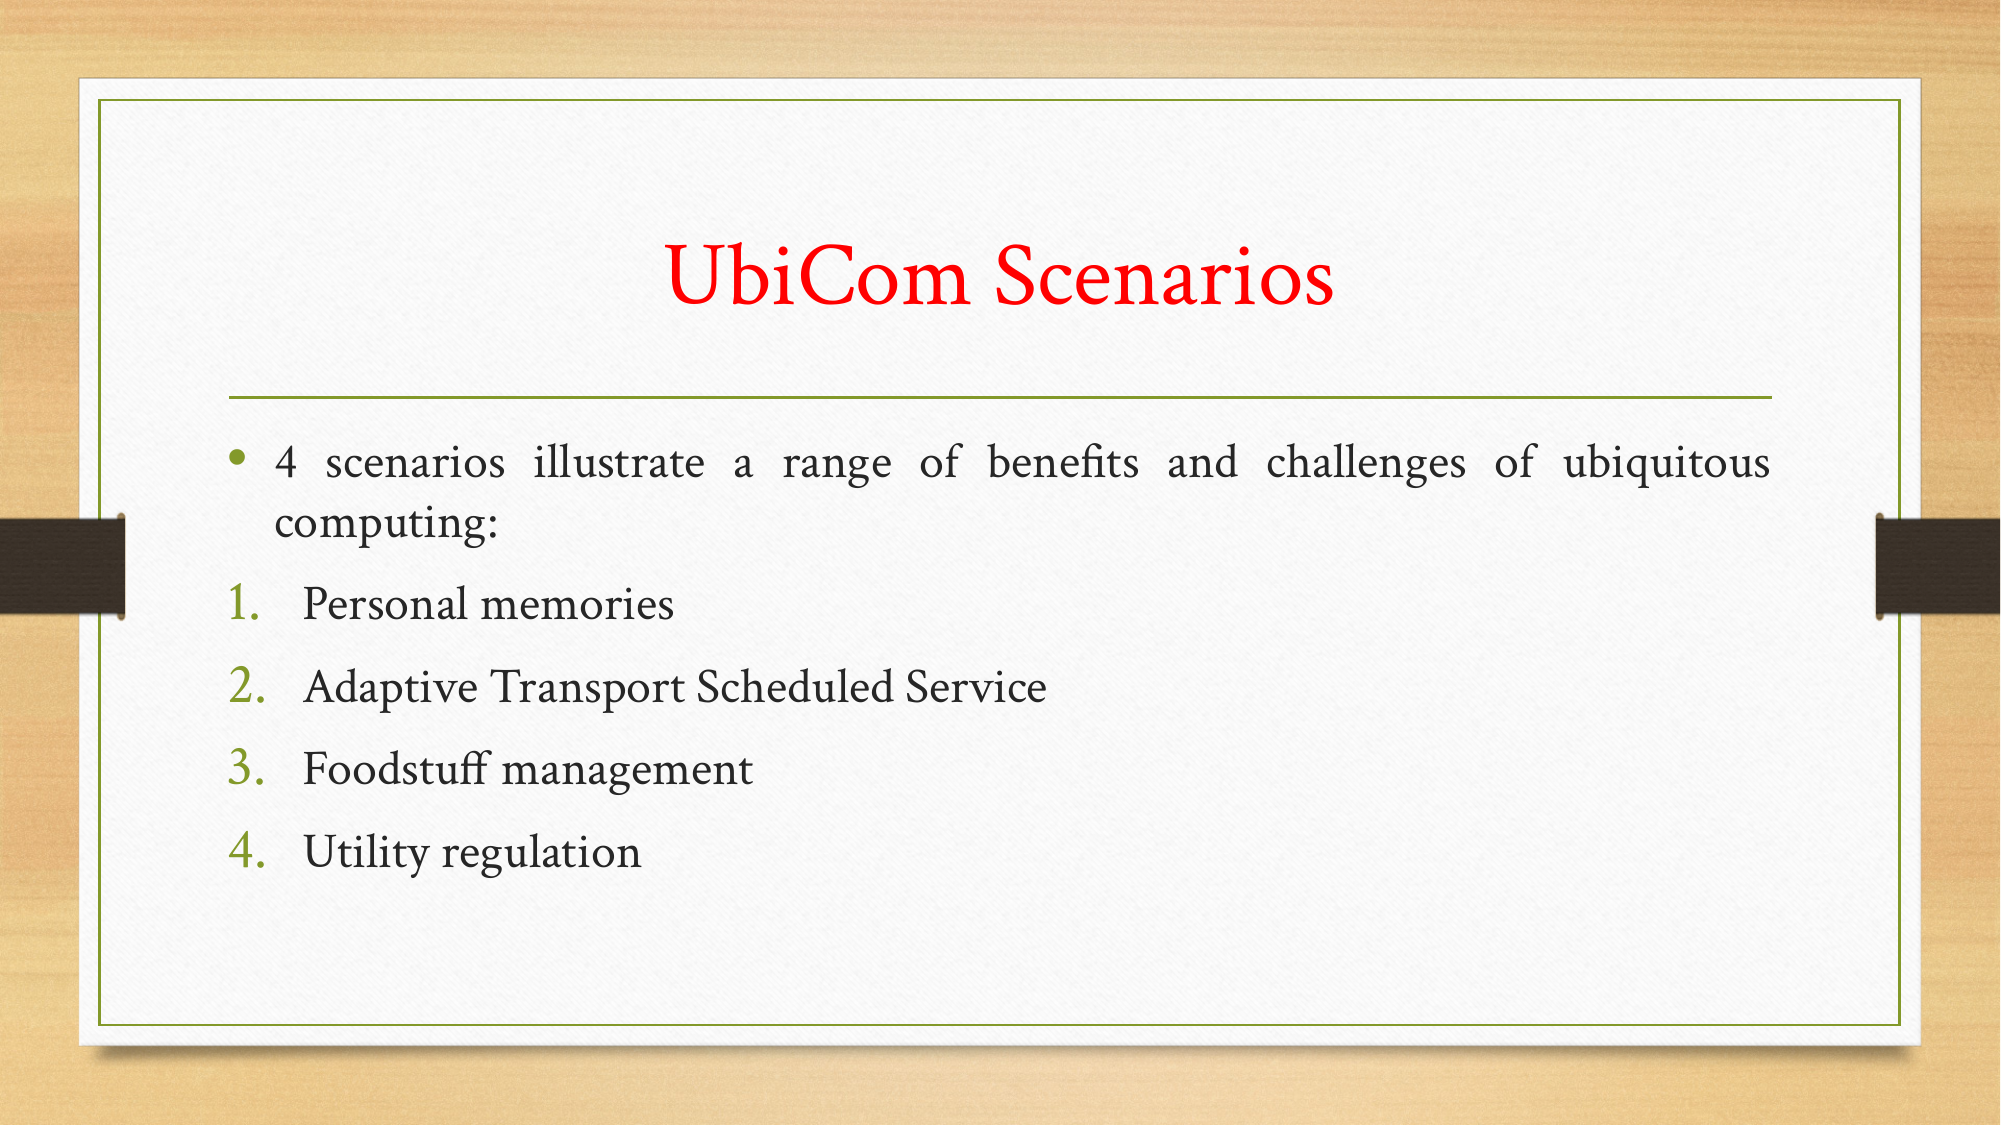

# UbiCom Scenarios
4 scenarios illustrate a range of benefits and challenges of ubiquitous computing:
Personal memories
Adaptive Transport Scheduled Service
Foodstuff management
Utility regulation